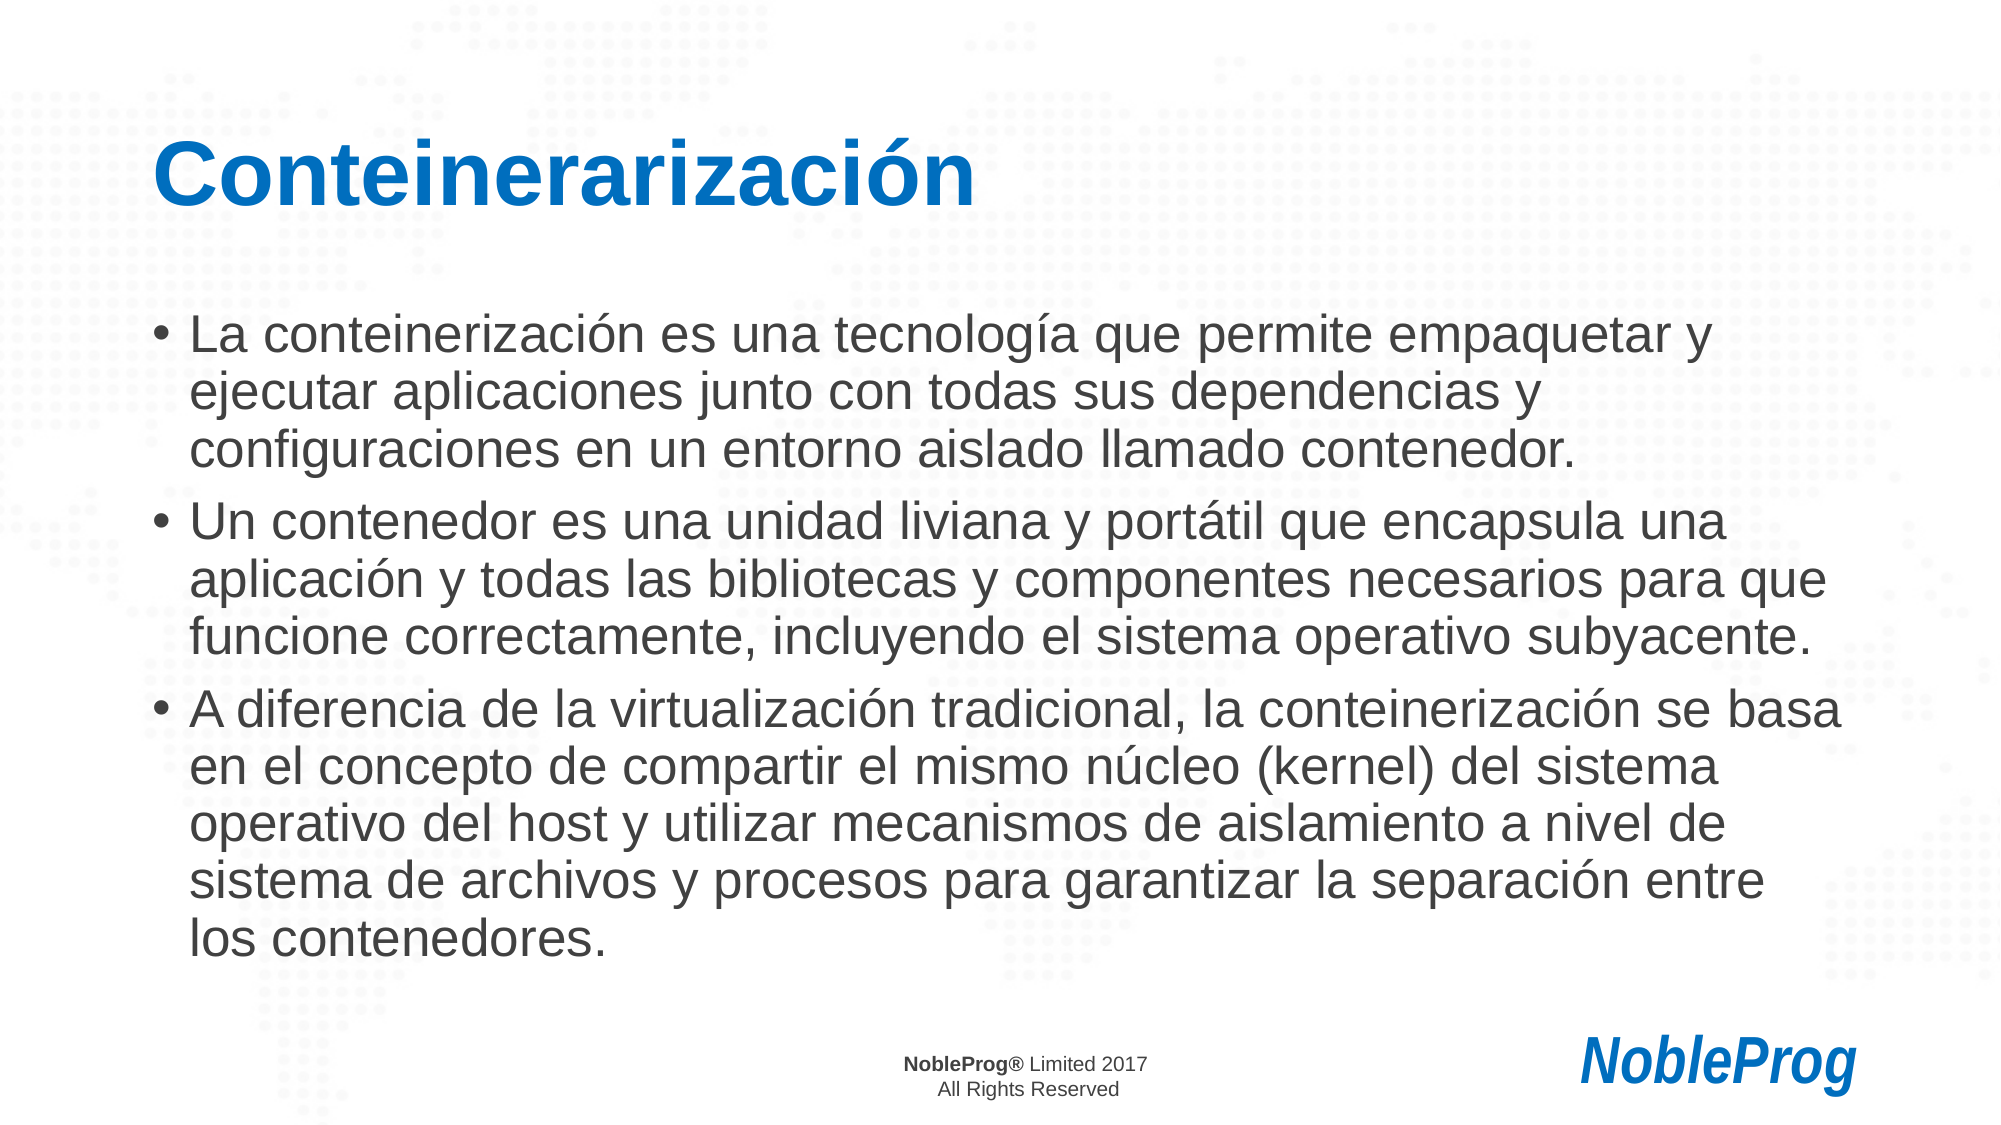

# Conteinerarización
La conteinerización es una tecnología que permite empaquetar y ejecutar aplicaciones junto con todas sus dependencias y configuraciones en un entorno aislado llamado contenedor.
Un contenedor es una unidad liviana y portátil que encapsula una aplicación y todas las bibliotecas y componentes necesarios para que funcione correctamente, incluyendo el sistema operativo subyacente.
A diferencia de la virtualización tradicional, la conteinerización se basa en el concepto de compartir el mismo núcleo (kernel) del sistema operativo del host y utilizar mecanismos de aislamiento a nivel de sistema de archivos y procesos para garantizar la separación entre los contenedores.